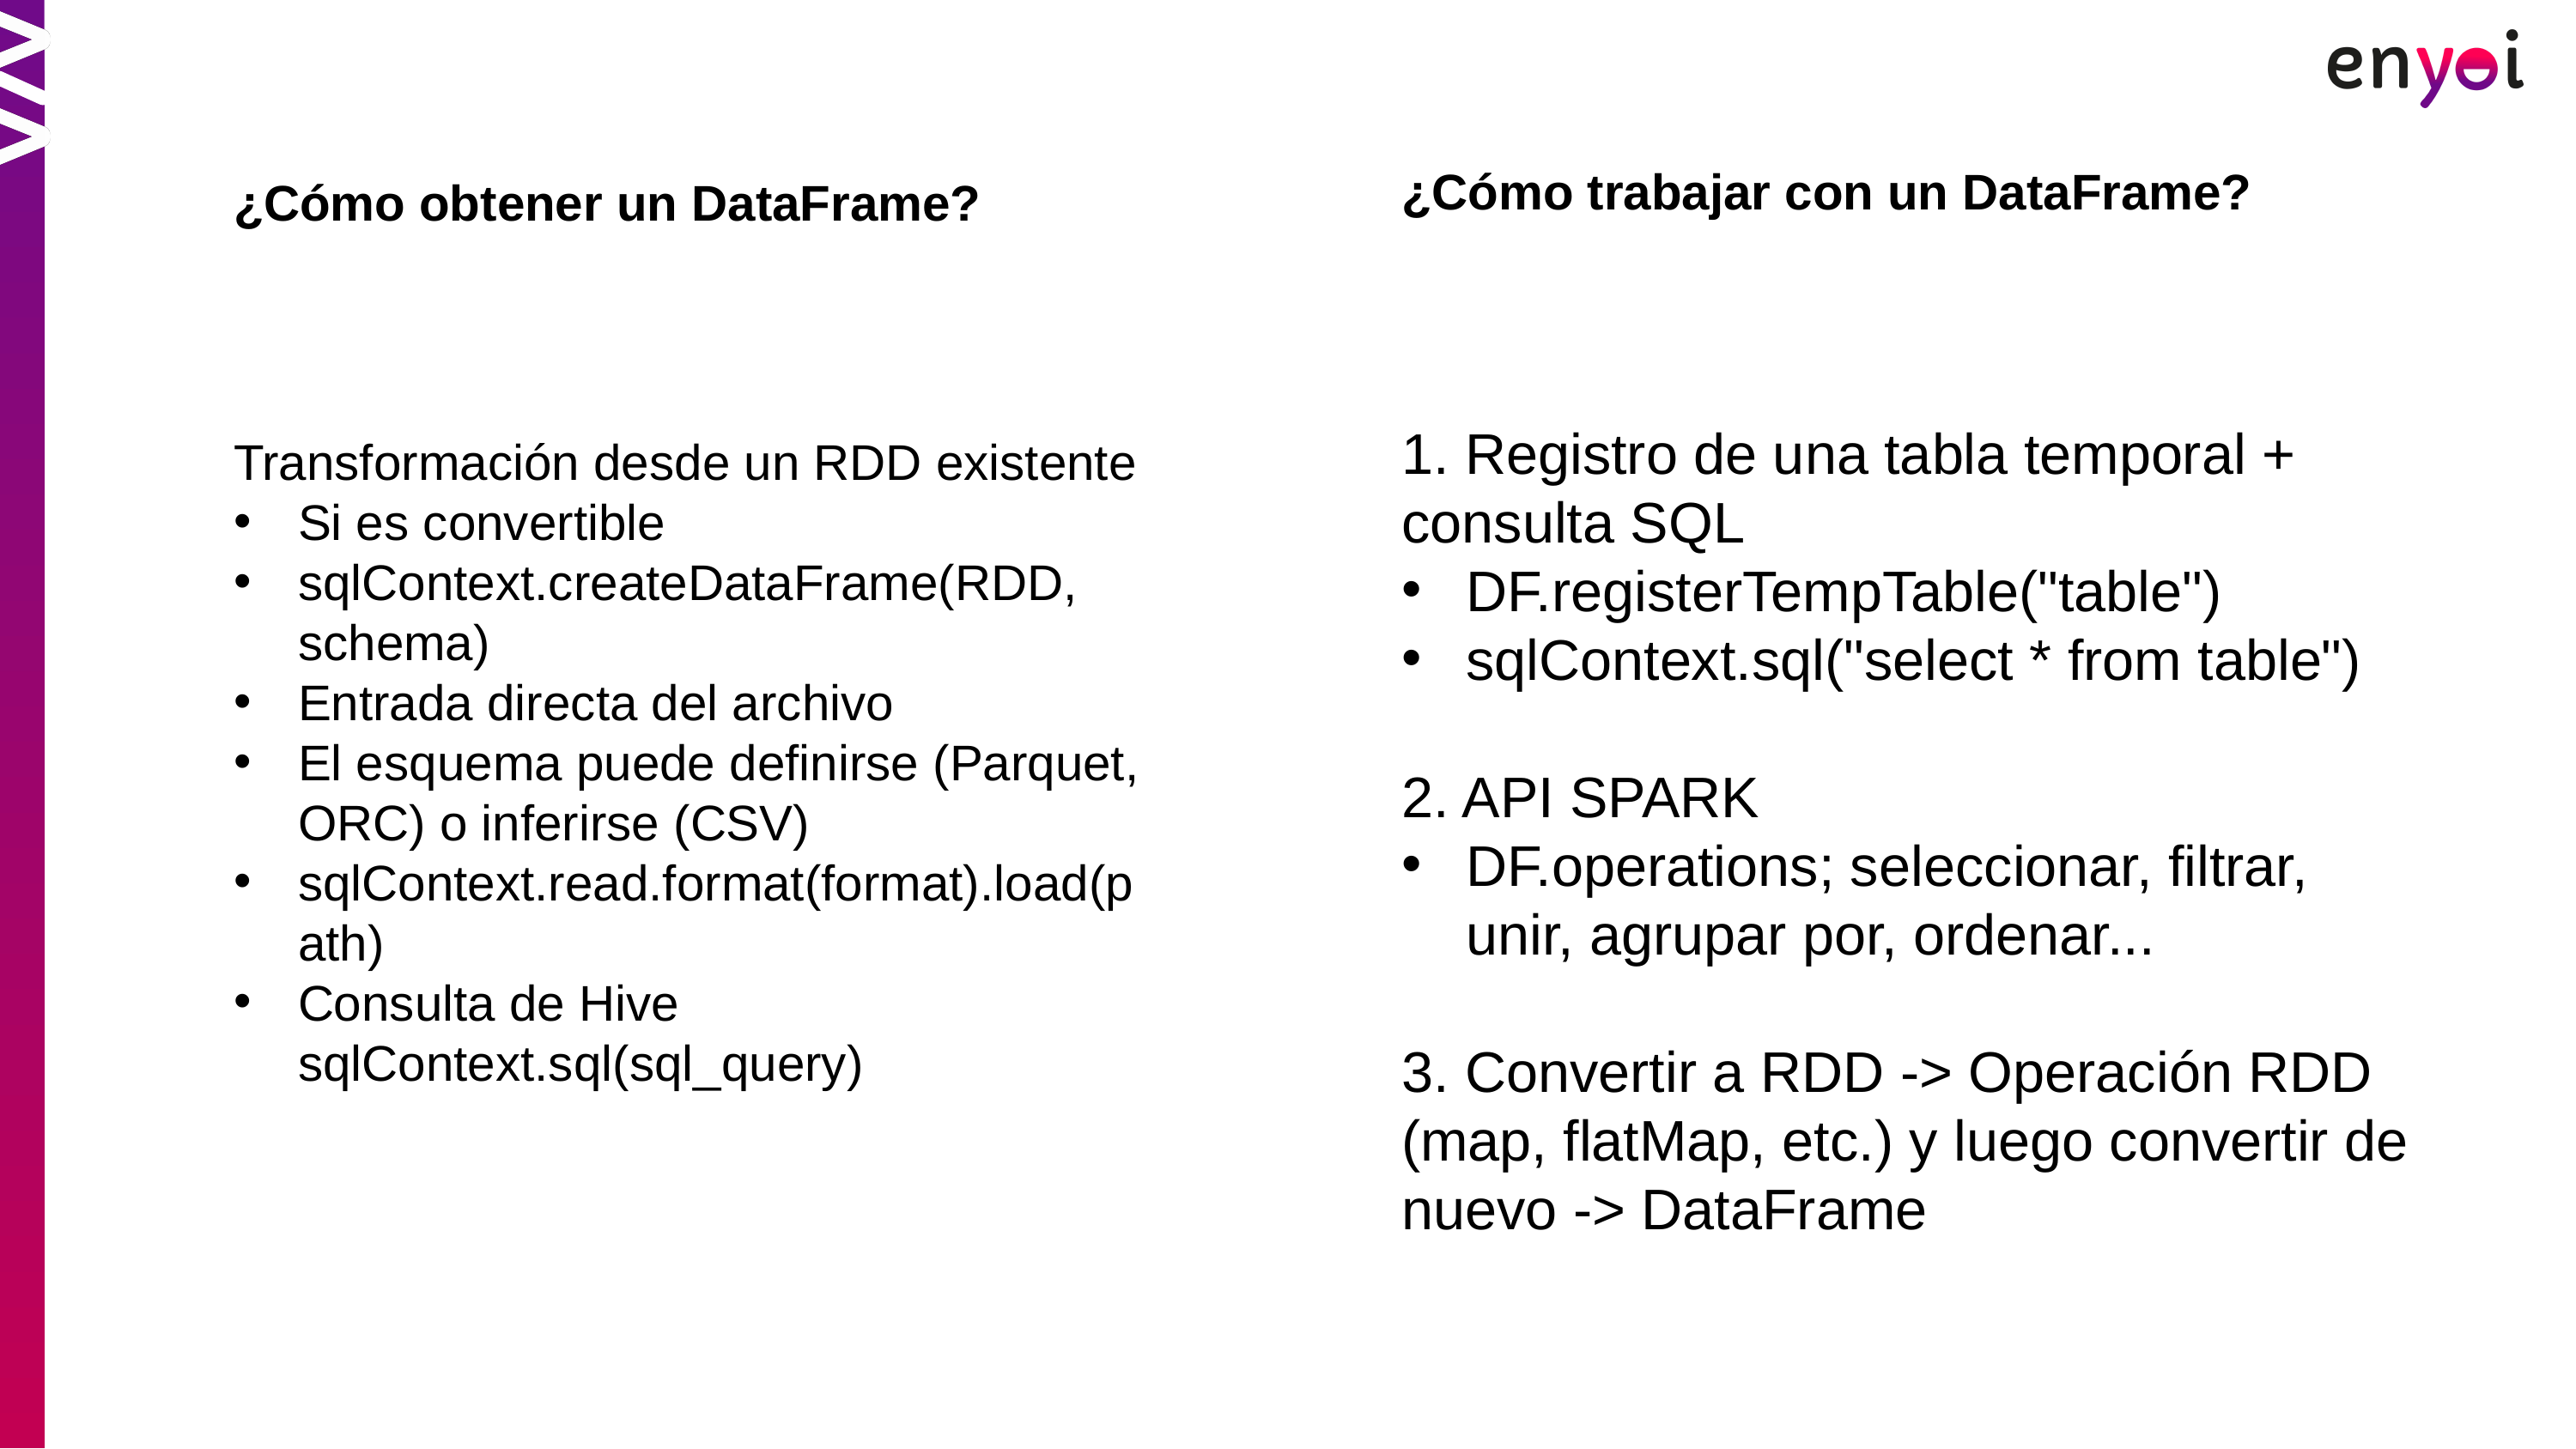

¿Cómo trabajar con un DataFrame?
¿Cómo obtener un DataFrame?
1. Registro de una tabla temporal + consulta SQL
DF.registerTempTable("table")
sqlContext.sql("select * from table")

2. API SPARK
DF.operations; seleccionar, filtrar, unir, agrupar por, ordenar...

3. Convertir a RDD -> Operación RDD (map, flatMap, etc.) y luego convertir de nuevo -> DataFrame
Transformación desde un RDD existente
Si es convertible
sqlContext.createDataFrame(RDD, schema)
Entrada directa del archivo
El esquema puede definirse (Parquet, ORC) o inferirse (CSV)
sqlContext.read.format(format).load(path)
Consulta de Hive sqlContext.sql(sql_query)